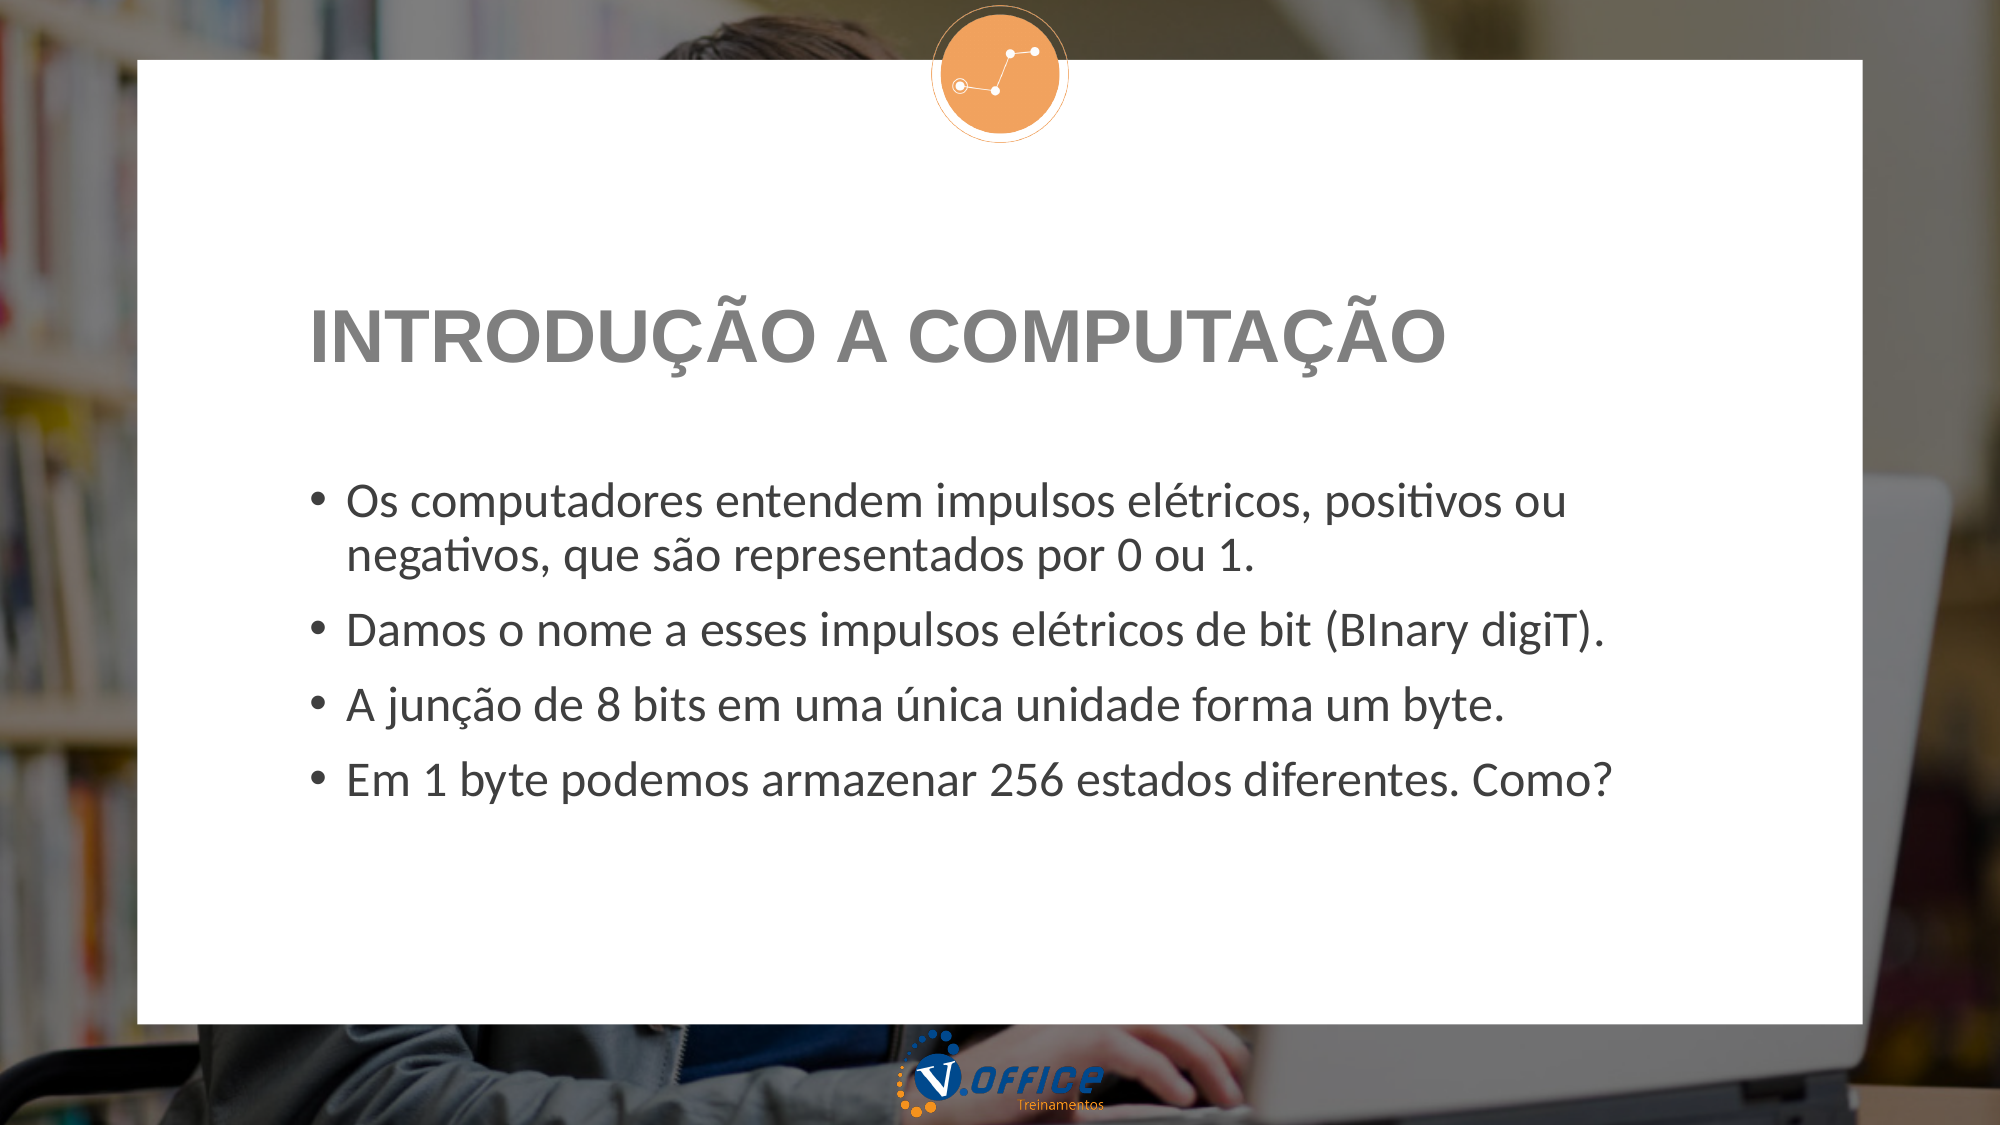

# INTRODUÇÃO A COMPUTAÇÃO
Os computadores entendem impulsos elétricos, positivos ou negativos, que são representados por 0 ou 1.
Damos o nome a esses impulsos elétricos de bit (BInary digiT).
A junção de 8 bits em uma única unidade forma um byte.
Em 1 byte podemos armazenar 256 estados diferentes. Como?